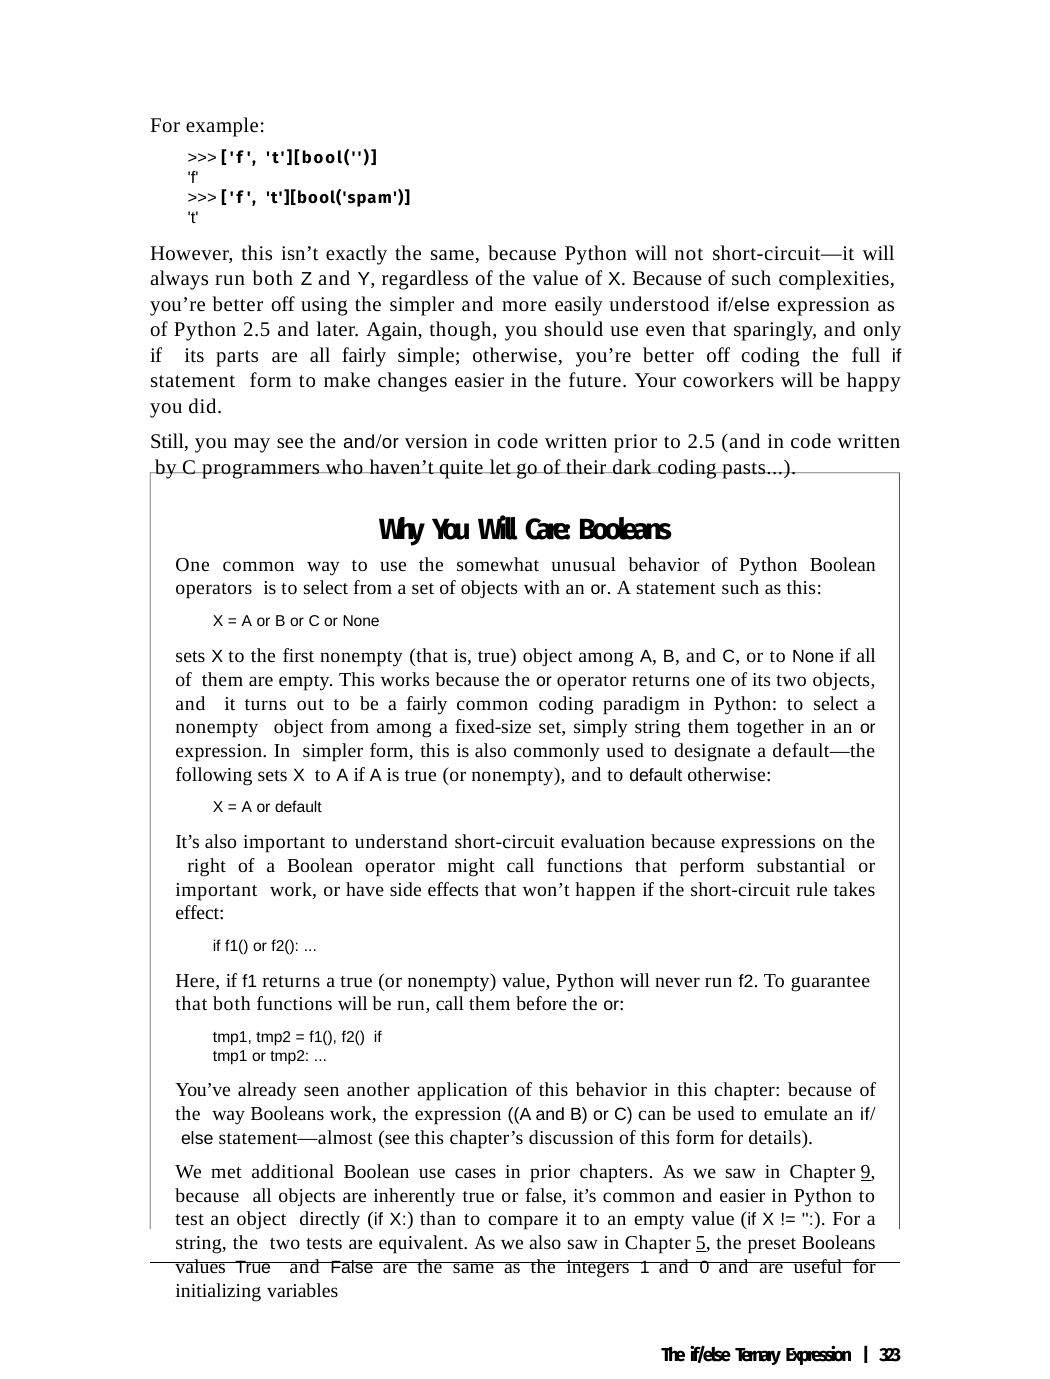

For example:
>>> ['f', 't'][bool('')]
'f'
>>> ['f', 't'][bool('spam')]
't'
However, this isn’t exactly the same, because Python will not short-circuit—it will  always run both Z and Y, regardless of the value of X. Because of such complexities,  you’re better off using the simpler and more easily understood if/else expression as  of Python 2.5 and later. Again, though, you should use even that sparingly, and only if  its parts are all fairly simple; otherwise, you’re better off coding the full if statement  form to make changes easier in the future. Your coworkers will be happy you did.
Still, you may see the and/or version in code written prior to 2.5 (and in code written  by C programmers who haven’t quite let go of their dark coding pasts...).

Why You Will Care: Booleans
One common way to use the somewhat unusual behavior of Python Boolean operators  is to select from a set of objects with an or. A statement such as this:
X = A or B or C or None
sets X to the first nonempty (that is, true) object among A, B, and C, or to None if all of  them are empty. This works because the or operator returns one of its two objects, and  it turns out to be a fairly common coding paradigm in Python: to select a nonempty  object from among a fixed-size set, simply string them together in an or expression. In  simpler form, this is also commonly used to designate a default—the following sets X  to A if A is true (or nonempty), and to default otherwise:
X = A or default
It’s also important to understand short-circuit evaluation because expressions on the  right of a Boolean operator might call functions that perform substantial or important  work, or have side effects that won’t happen if the short-circuit rule takes effect:
if f1() or f2(): ...
Here, if f1 returns a true (or nonempty) value, Python will never run f2. To guarantee  that both functions will be run, call them before the or:
tmp1, tmp2 = f1(), f2()  if tmp1 or tmp2: ...
You’ve already seen another application of this behavior in this chapter: because of the  way Booleans work, the expression ((A and B) or C) can be used to emulate an if/  else statement—almost (see this chapter’s discussion of this form for details).
We met additional Boolean use cases in prior chapters. As we saw in Chapter 9, because  all objects are inherently true or false, it’s common and easier in Python to test an object  directly (if X:) than to compare it to an empty value (if X != '':). For a string, the  two tests are equivalent. As we also saw in Chapter 5, the preset Booleans values True  and False are the same as the integers 1 and 0 and are useful for initializing variables

The if/else Ternary Expression  |  323